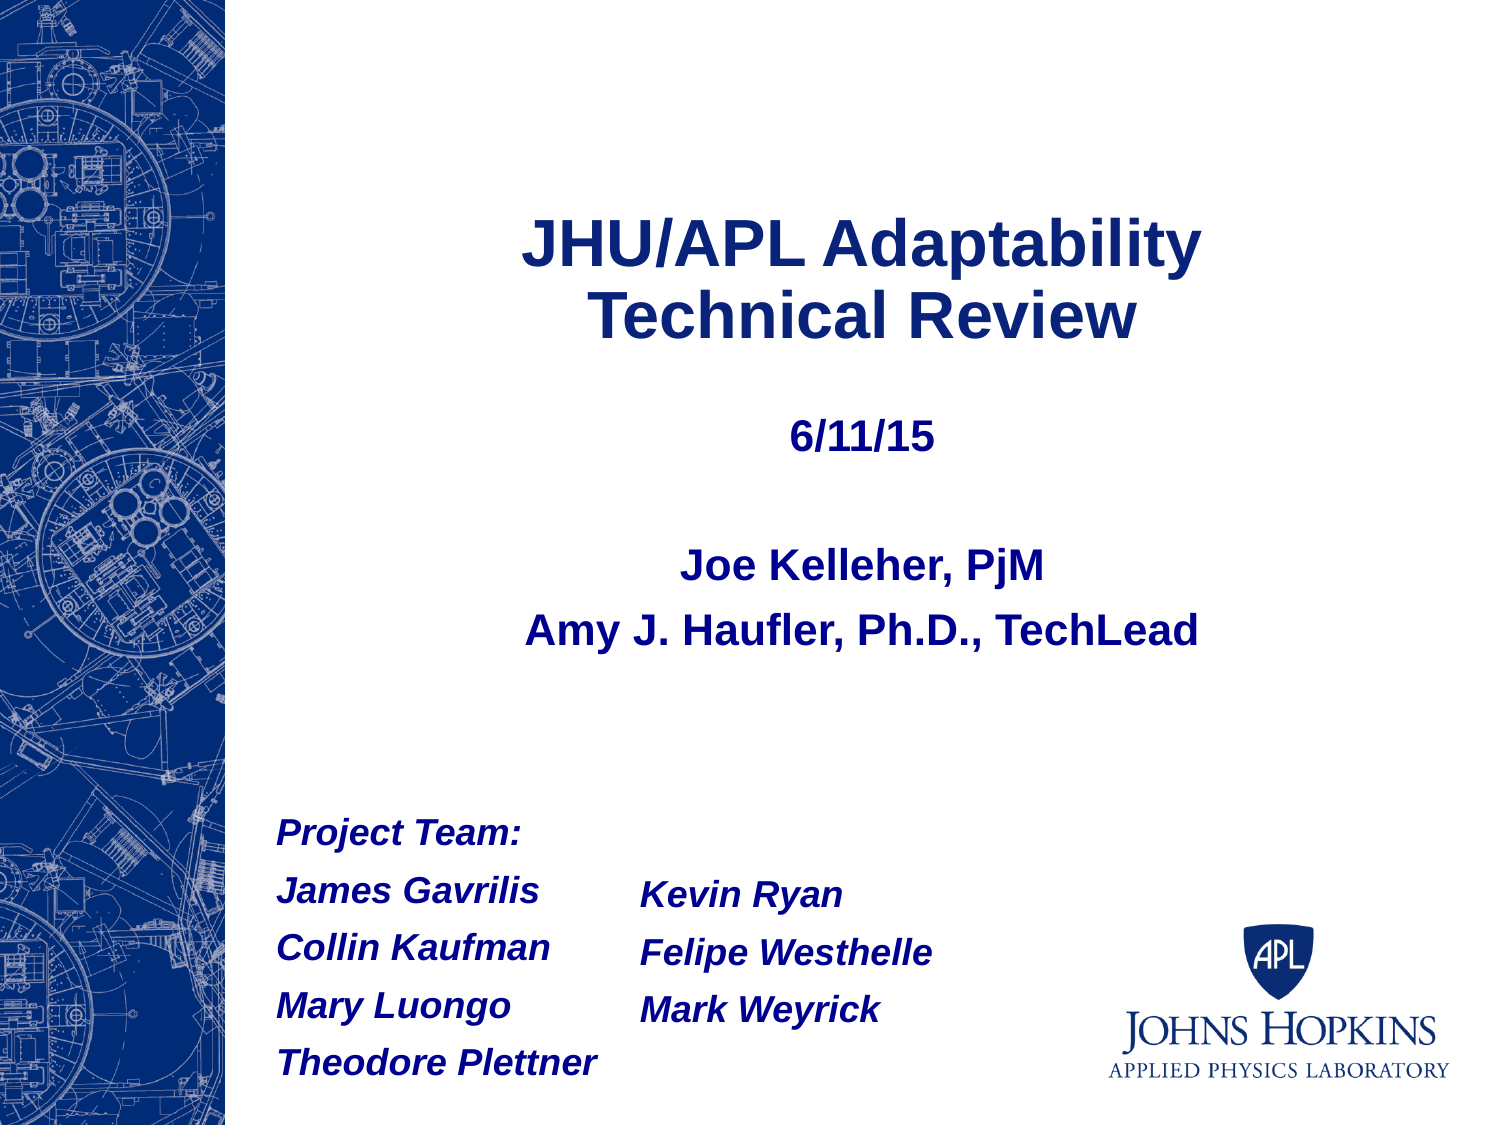

# JHU/APL Adaptability Technical Review
6/11/15

Joe Kelleher, PjM
Amy J. Haufler, Ph.D., TechLead
Kevin Ryan
Felipe Westhelle
Mark Weyrick
Project Team:
James Gavrilis
Collin Kaufman
Mary Luongo
Theodore Plettner